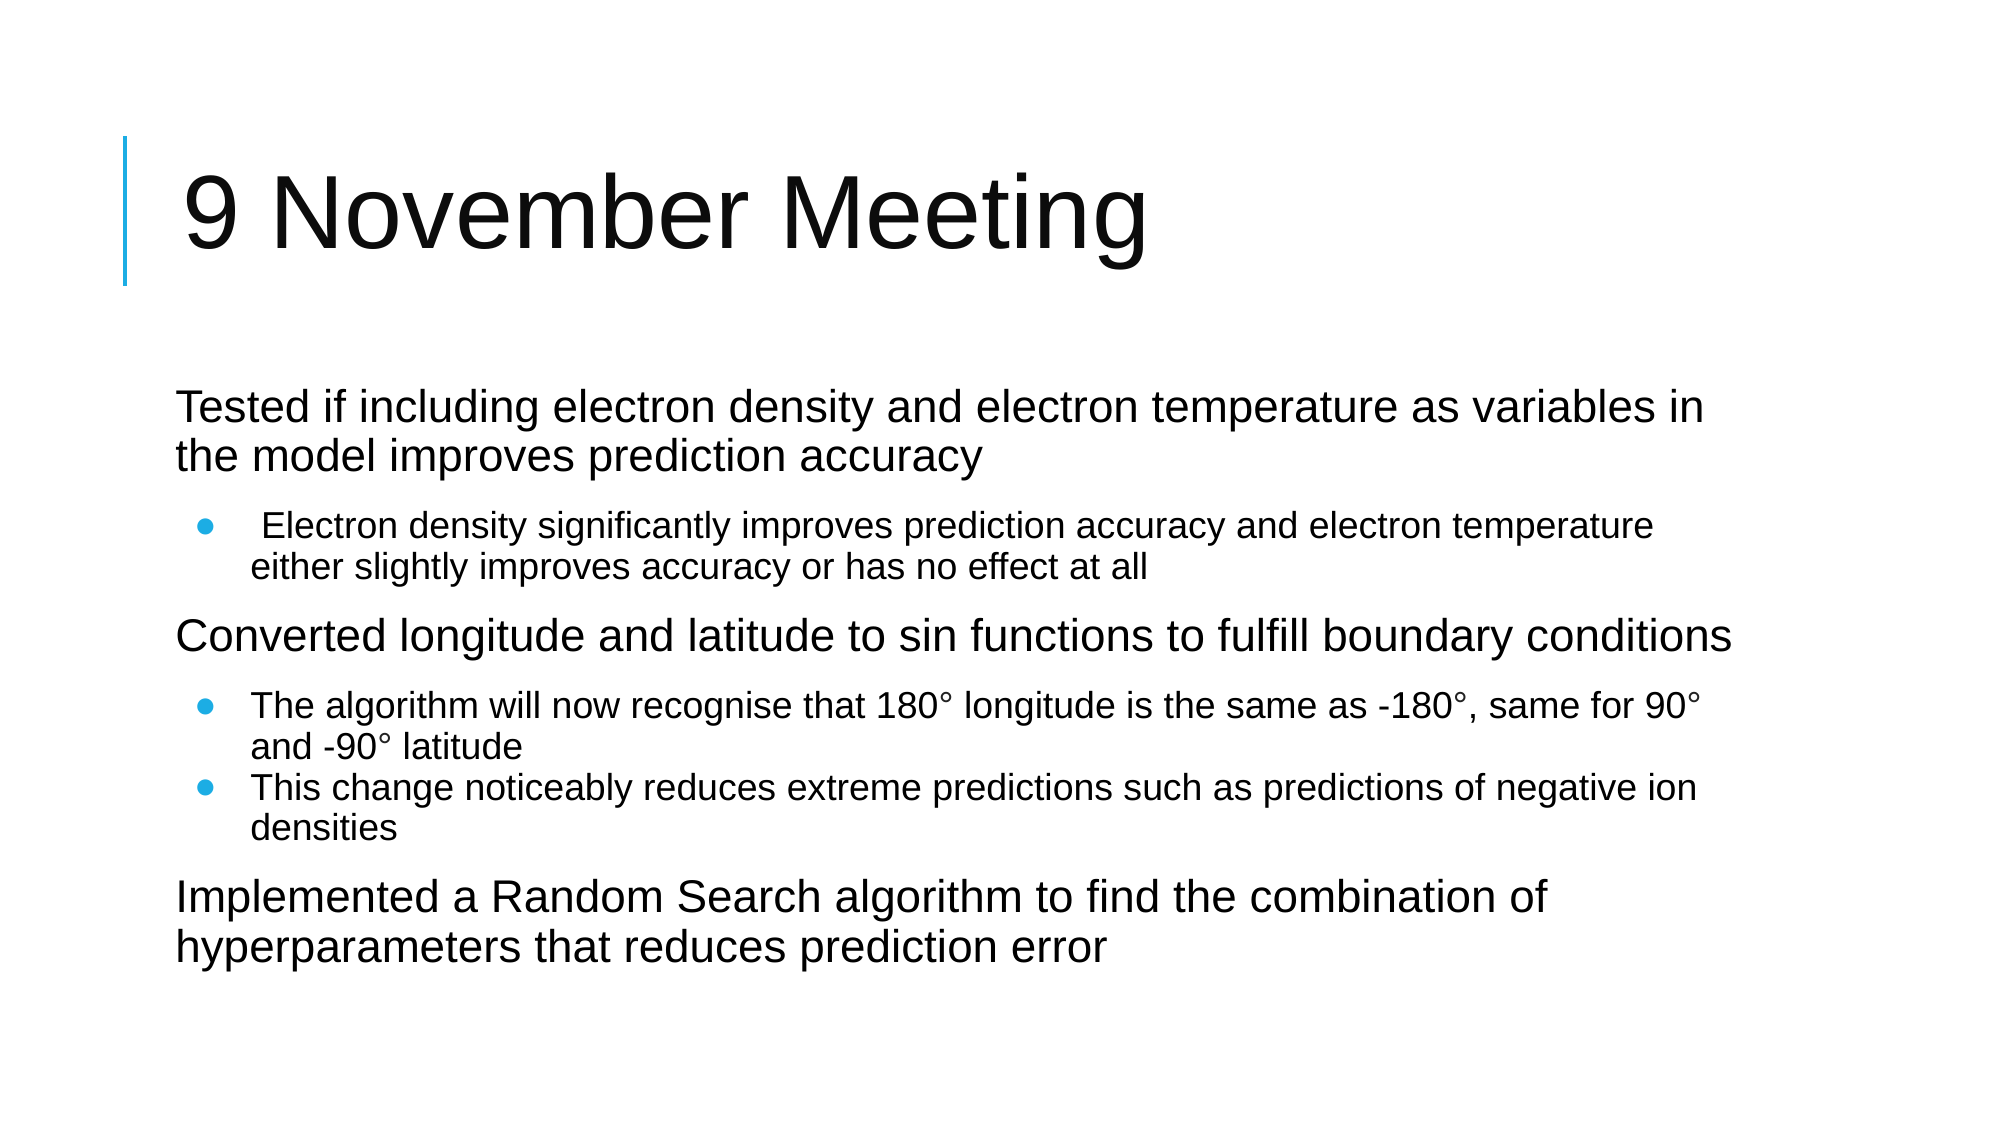

# 9 November Meeting
Tested if including electron density and electron temperature as variables in the model improves prediction accuracy
 Electron density significantly improves prediction accuracy and electron temperature either slightly improves accuracy or has no effect at all
Converted longitude and latitude to sin functions to fulfill boundary conditions
The algorithm will now recognise that 180° longitude is the same as -180°, same for 90° and -90° latitude
This change noticeably reduces extreme predictions such as predictions of negative ion densities
Implemented a Random Search algorithm to find the combination of hyperparameters that reduces prediction error